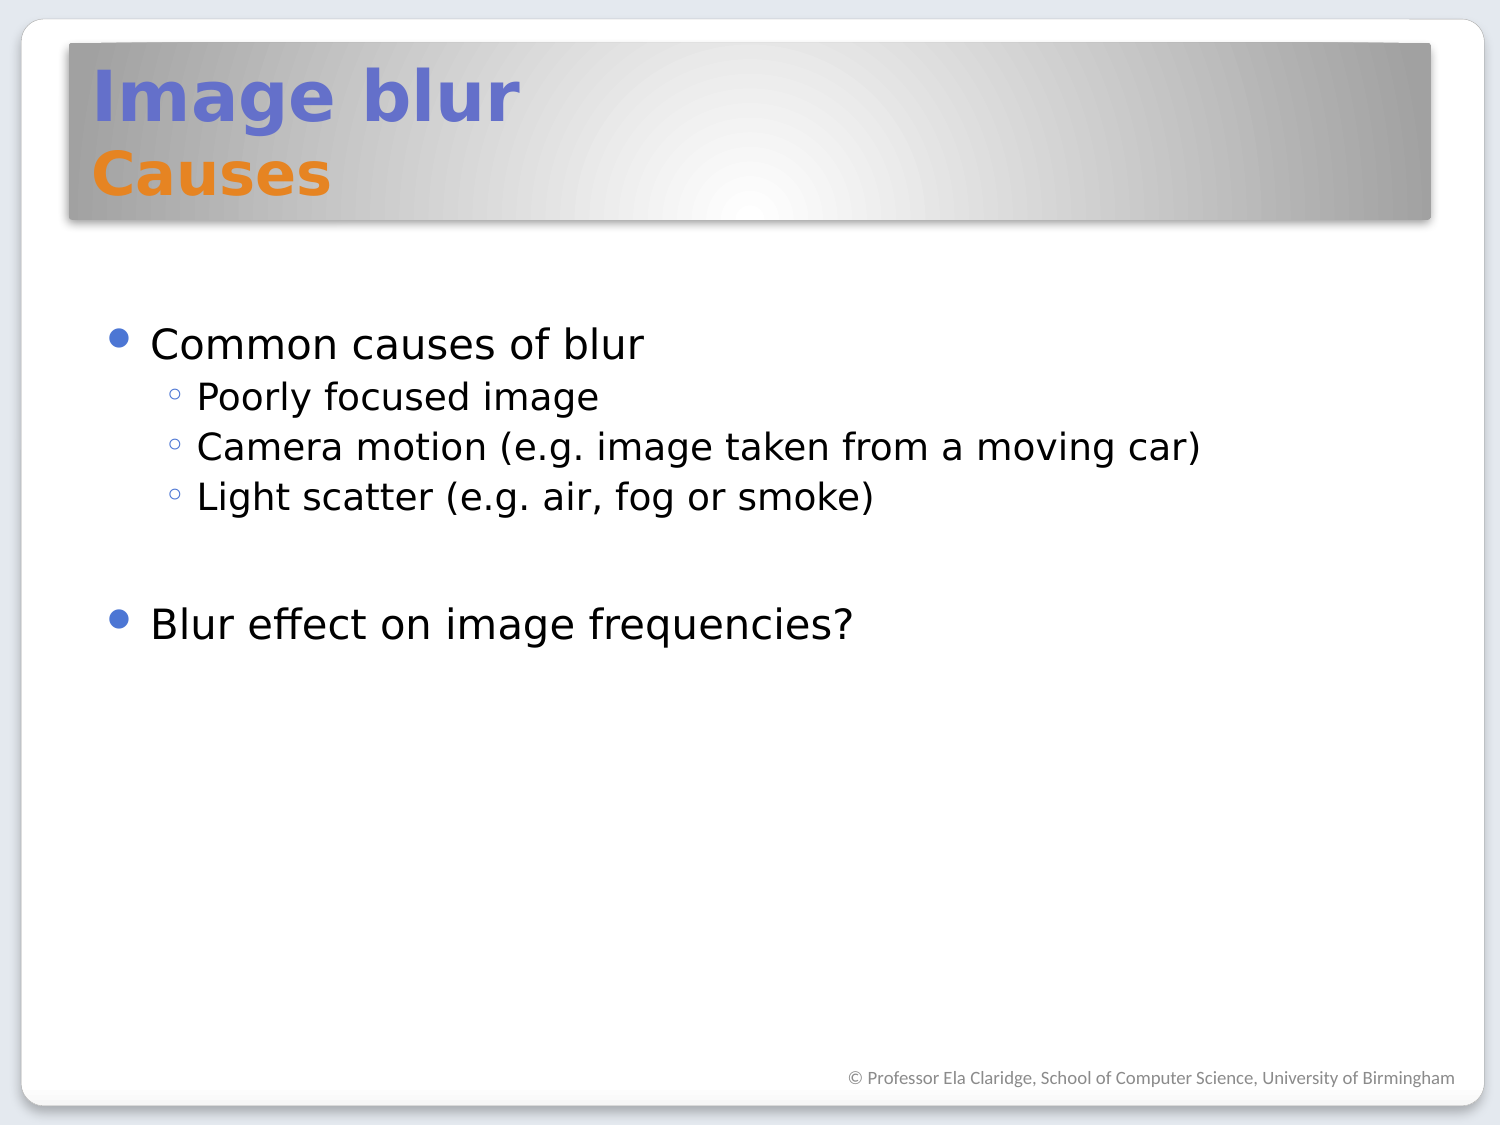

# Image blur Causes
Common causes of blur
Poorly focused image
Camera motion (e.g. image taken from a moving car)
Light scatter (e.g. air, fog or smoke)

Blur effect on image frequencies?
© Professor Ela Claridge, School of Computer Science, University of Birmingham